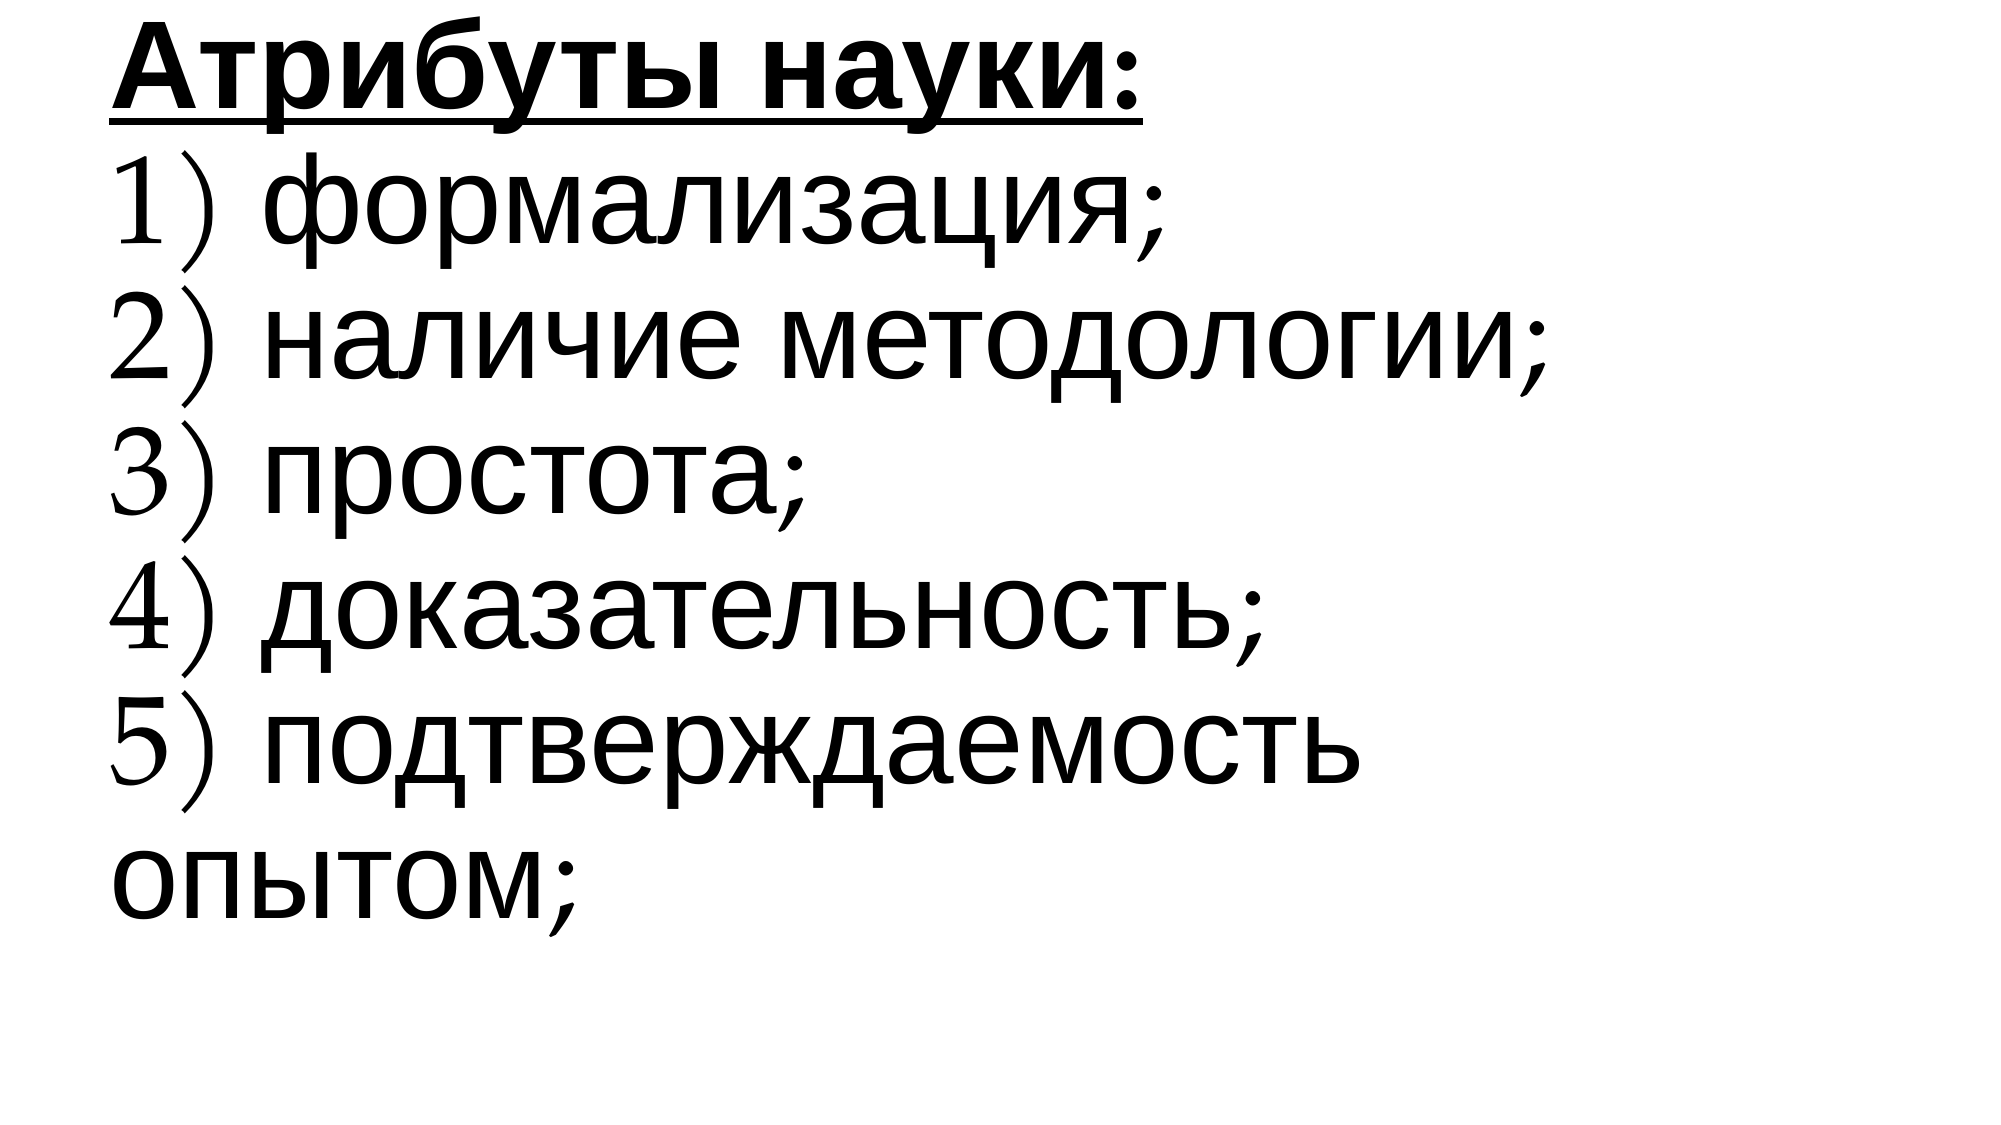

# Атрибуты науки: 1) формализация; 2) наличие методологии; 3) простота; 4) доказательность; 5) подтверждаемость опытом;